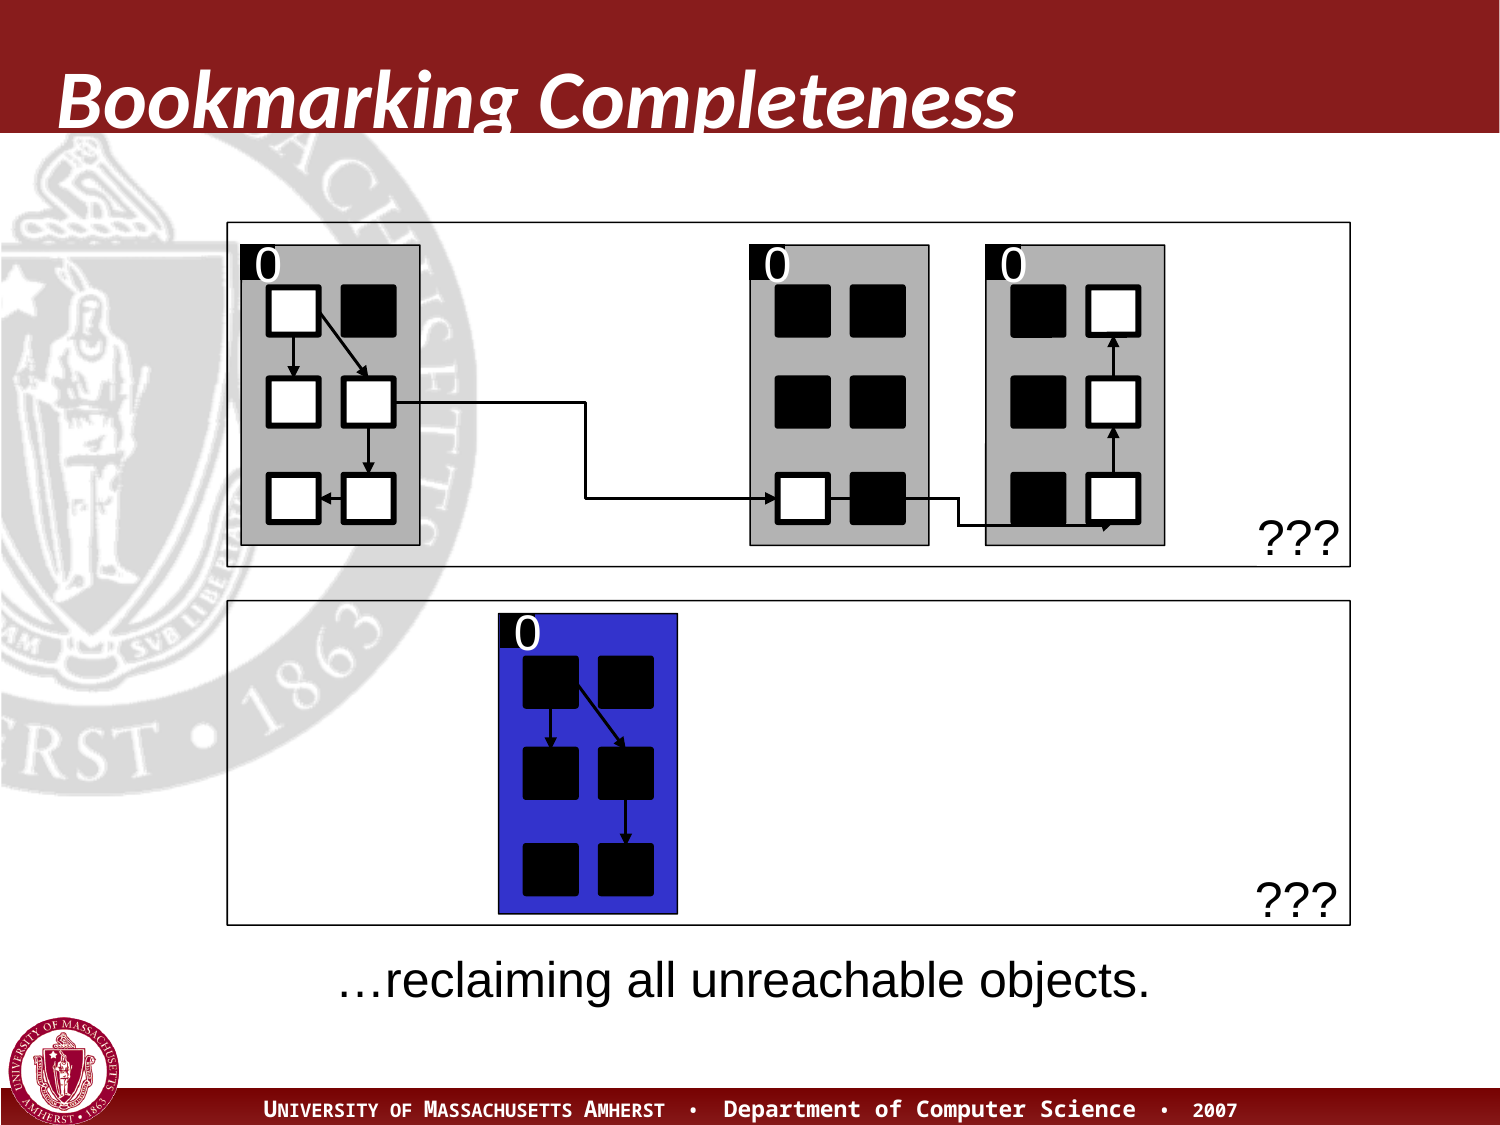

# Bookmarking Completeness

0
0
0

???

0

???
…reclaiming all unreachable objects.